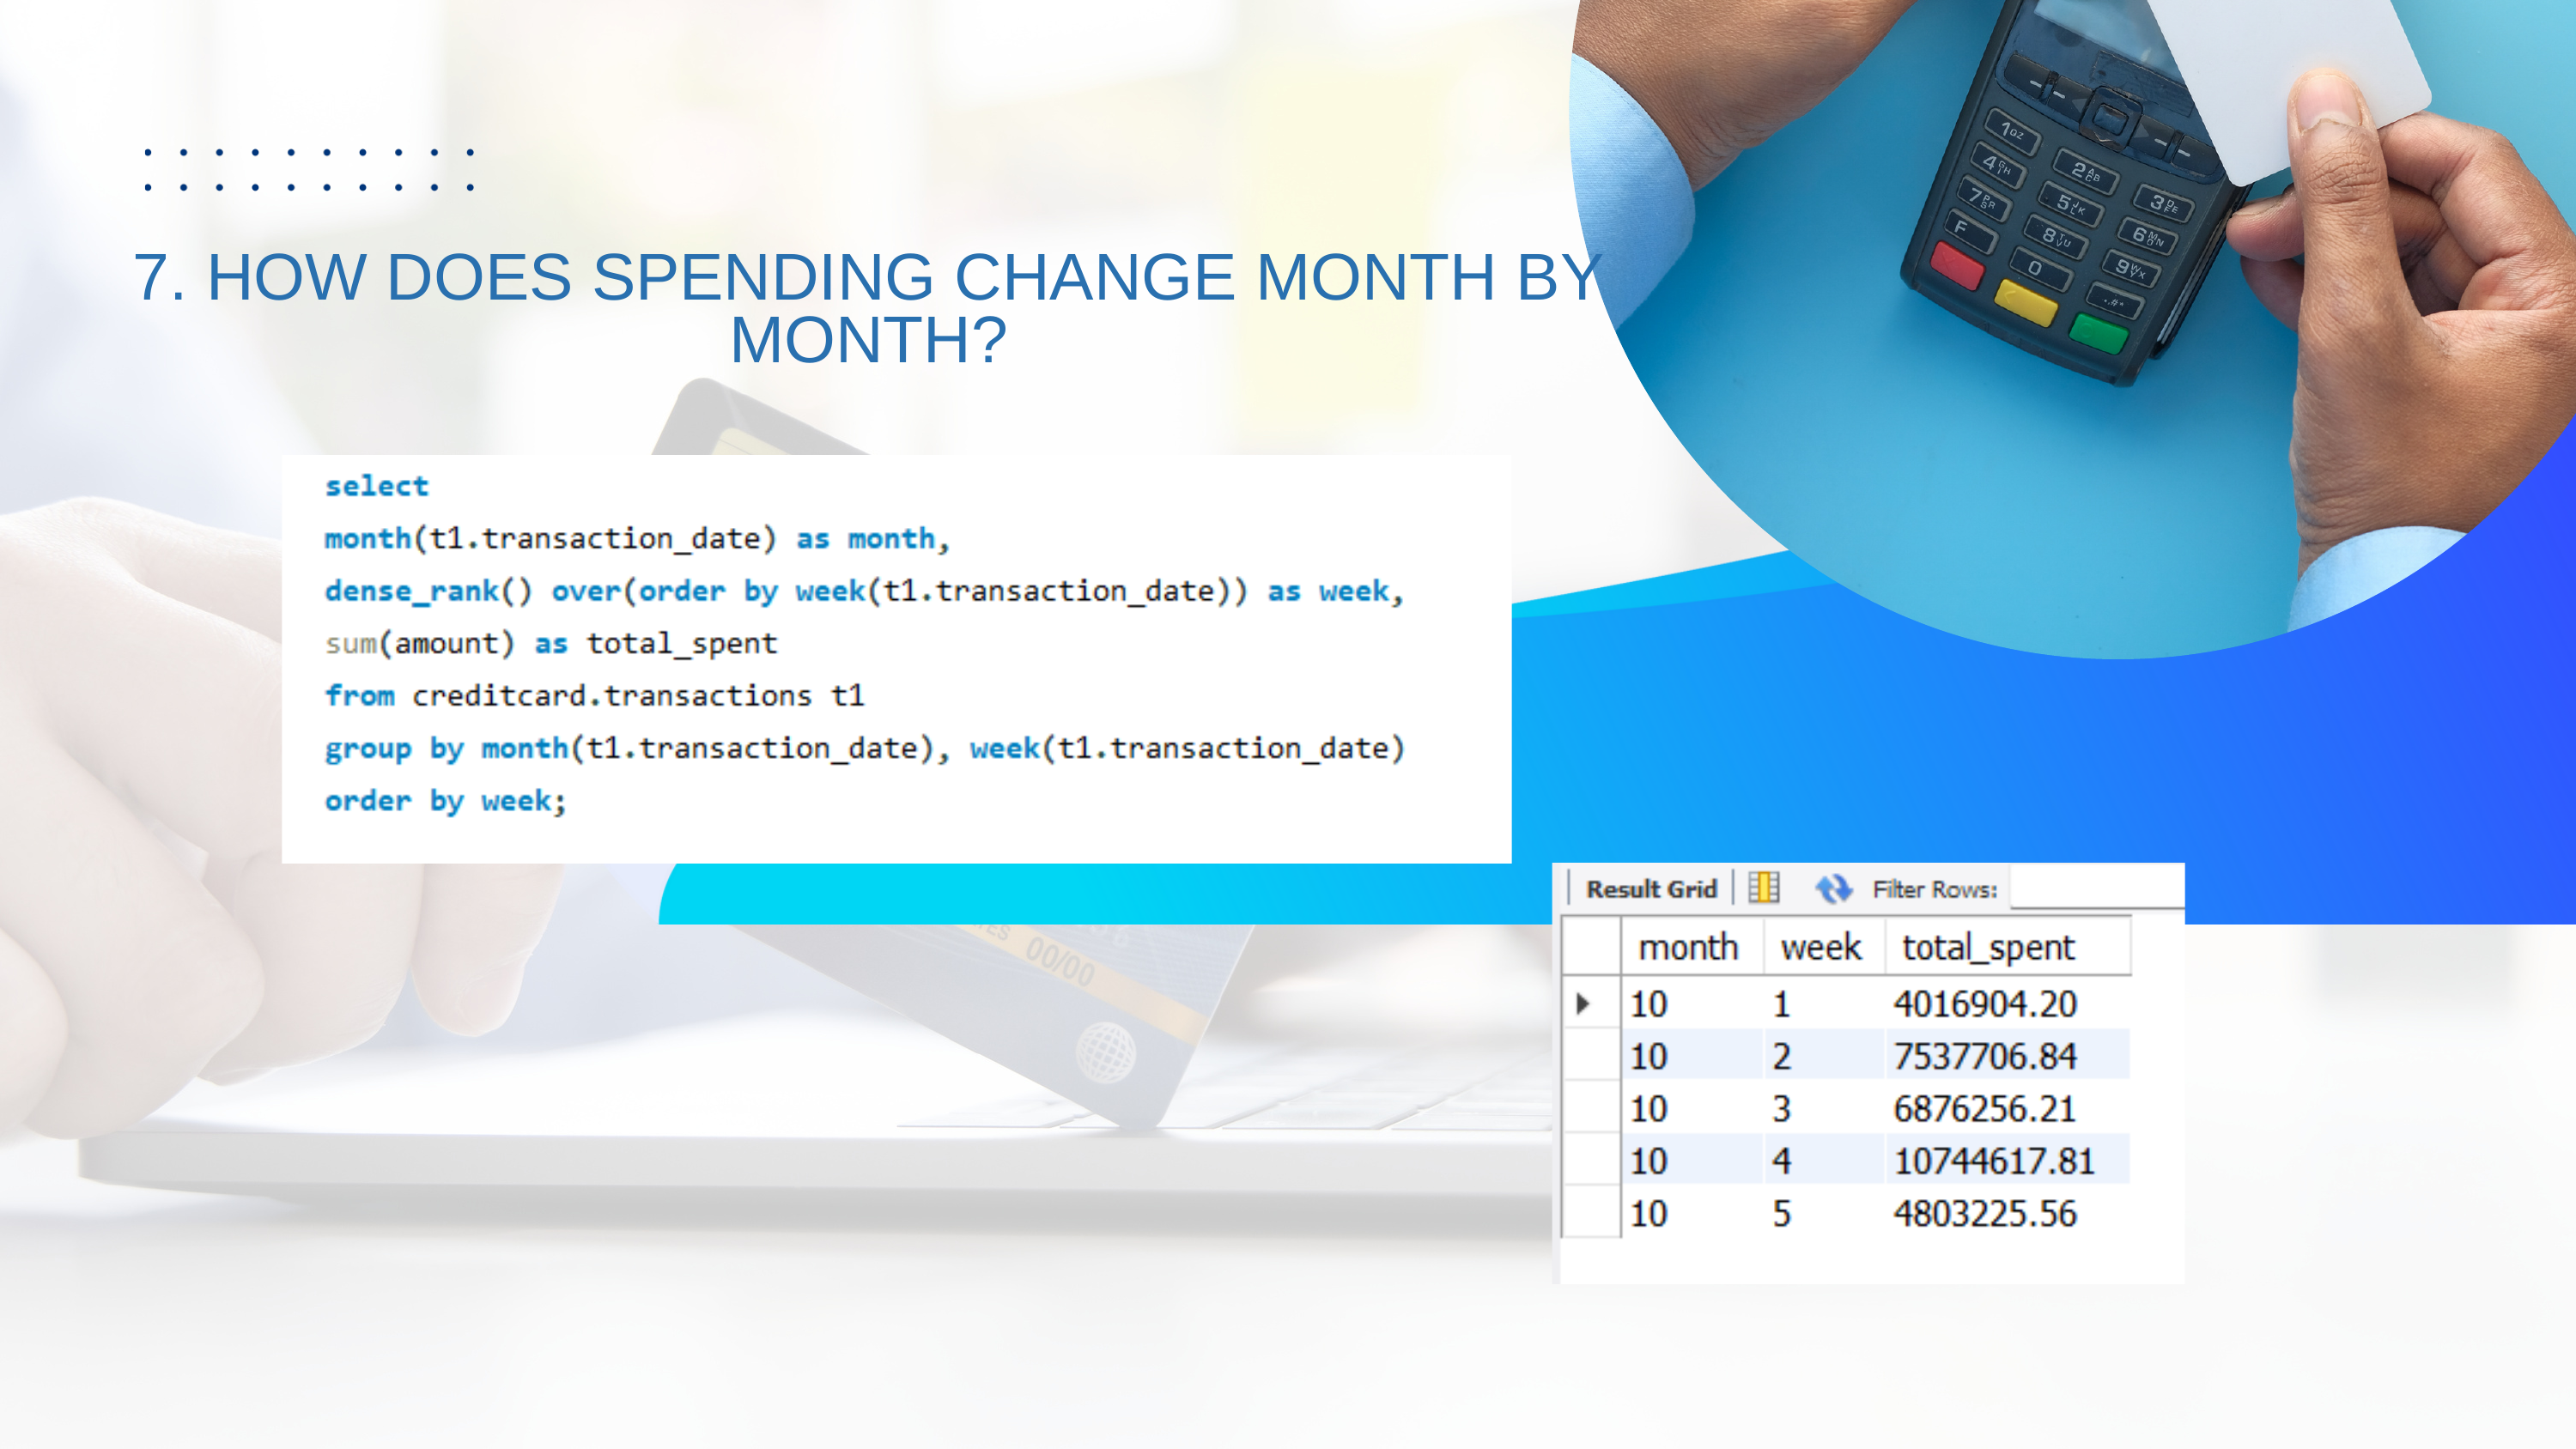

7. HOW DOES SPENDING CHANGE MONTH BY MONTH?